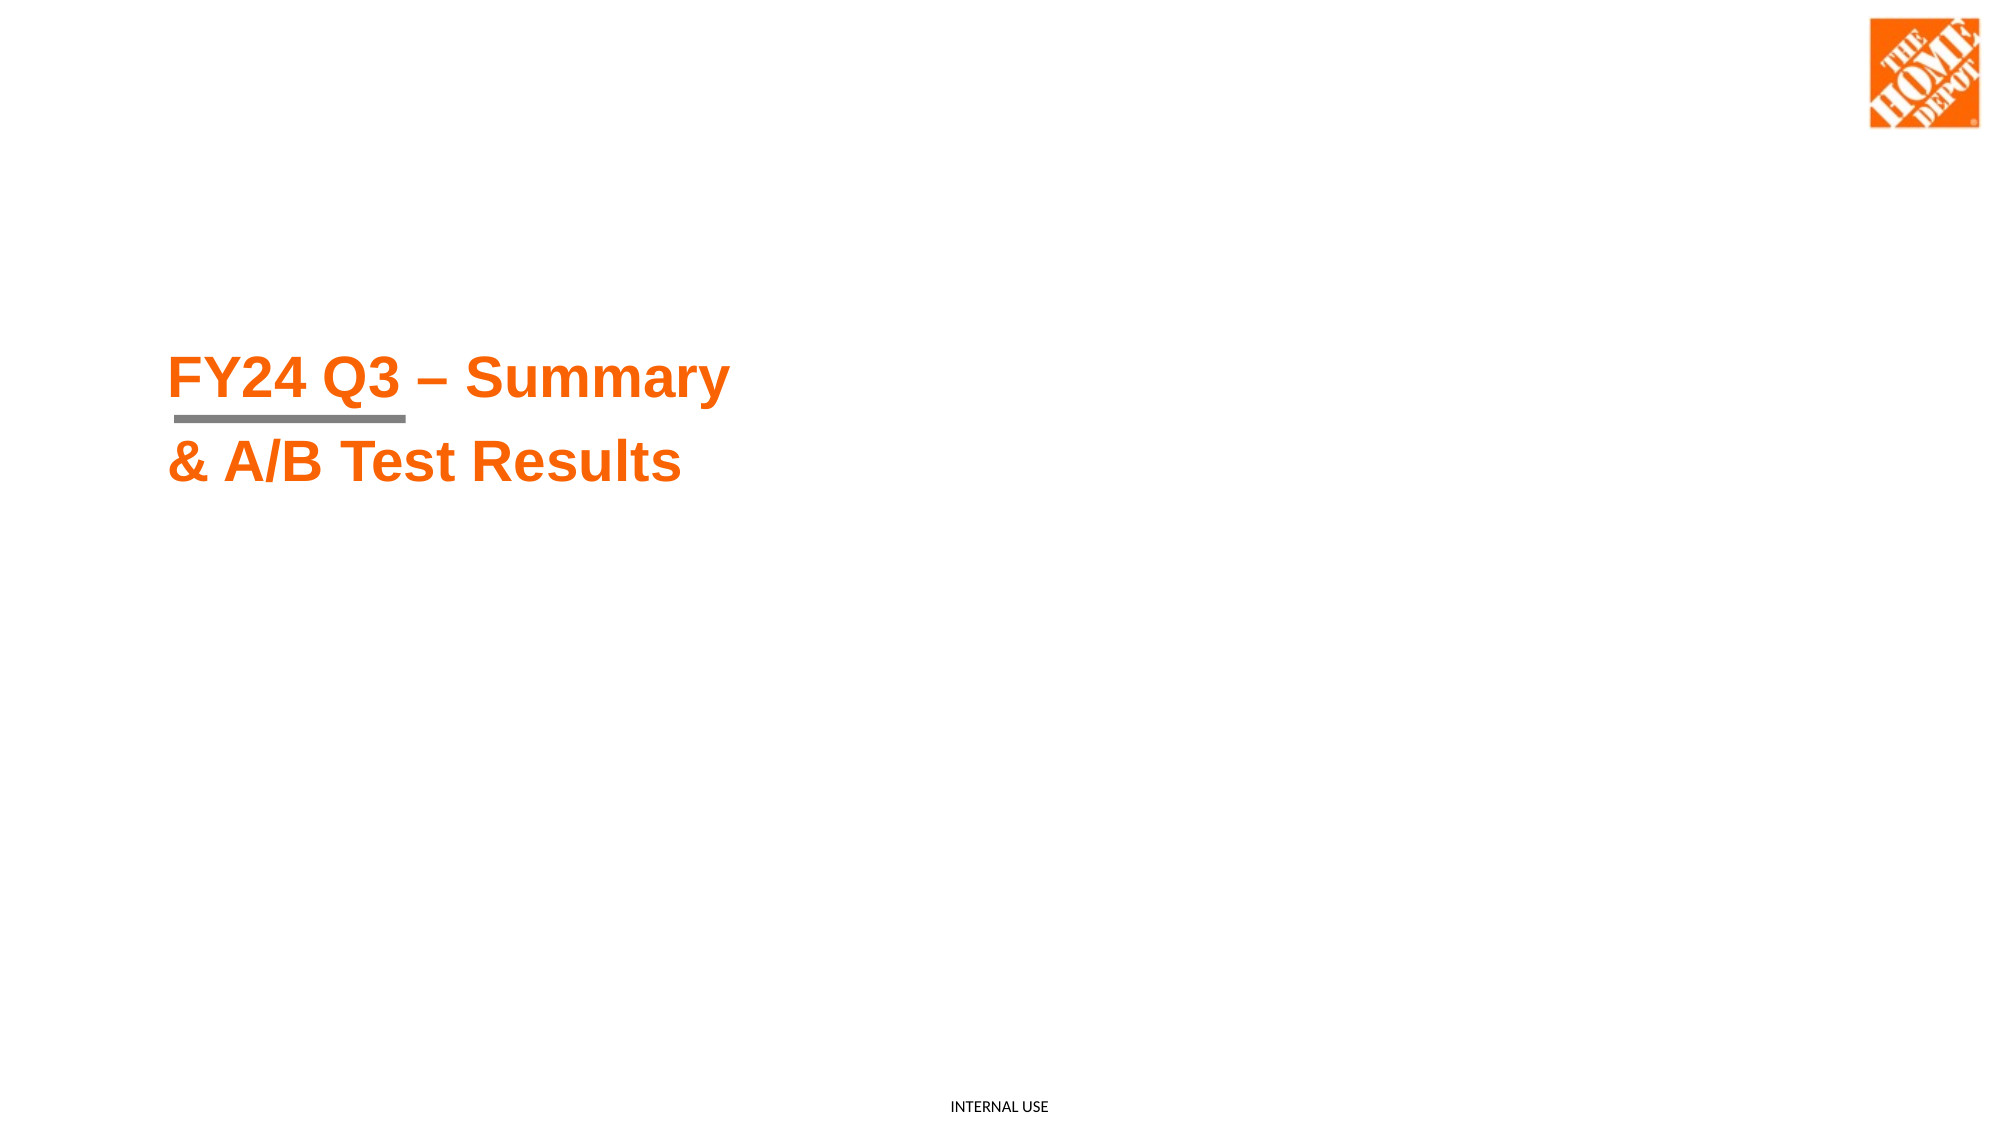

FY24 Q3 – Summary
& A/B Test Results